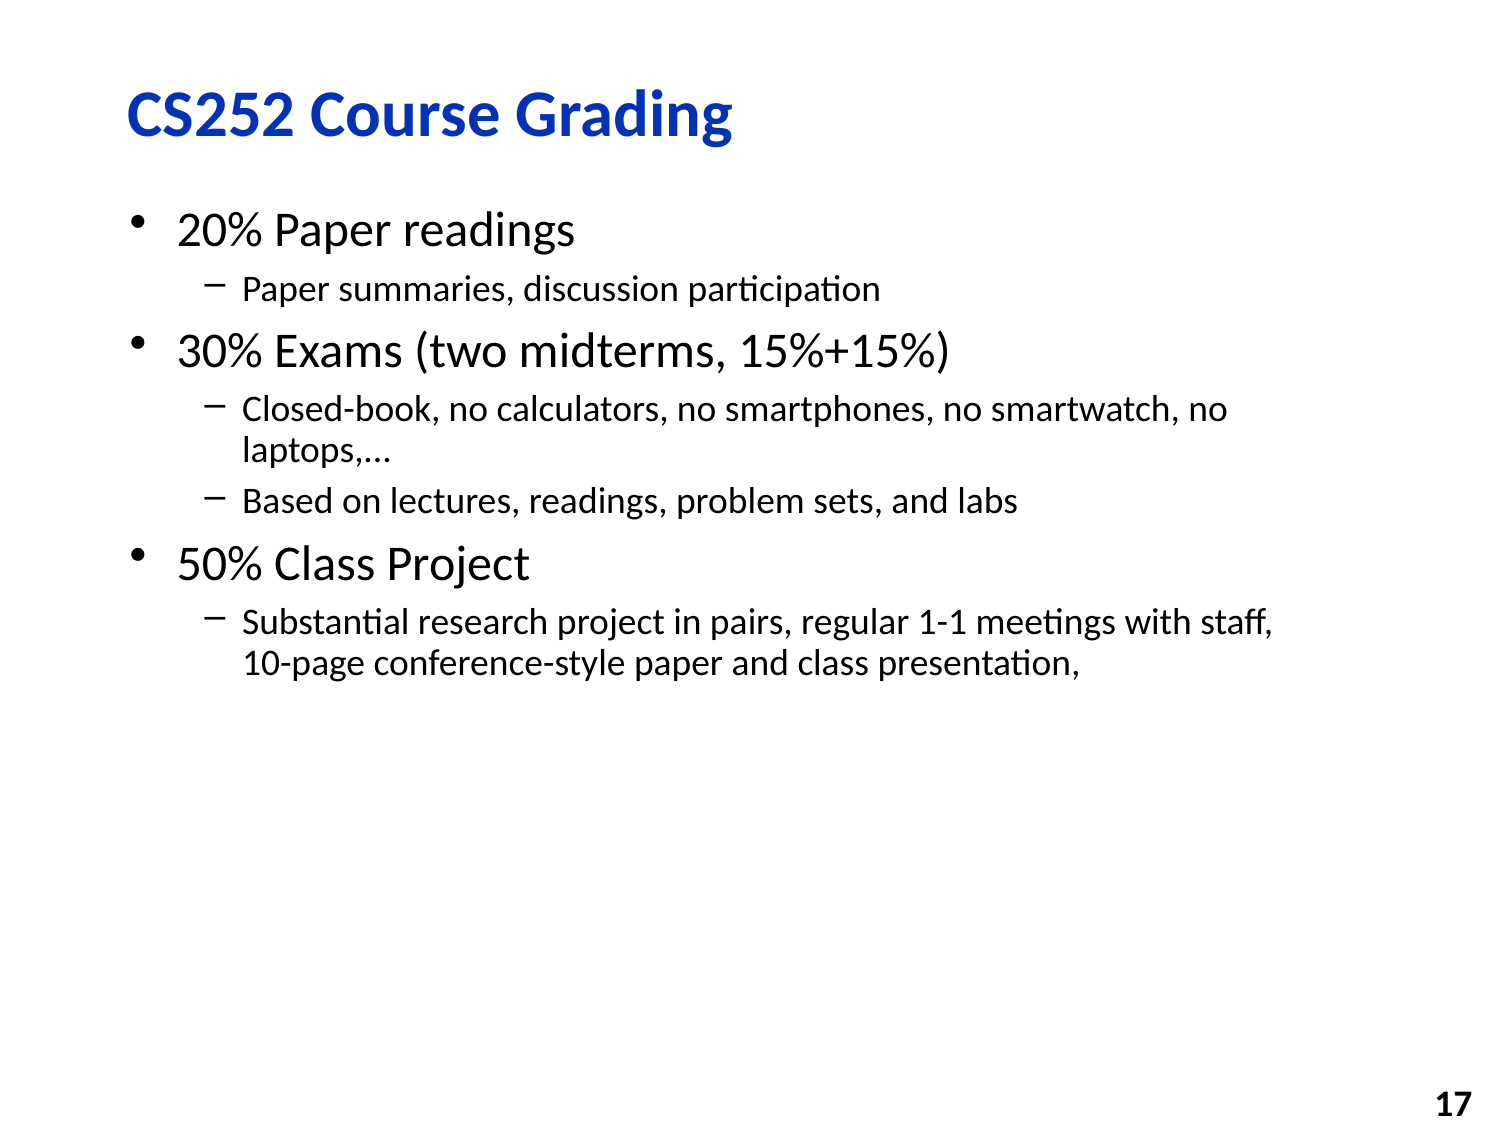

# CS252 Course Grading
20% Paper readings
Paper summaries, discussion participation
30% Exams (two midterms, 15%+15%)
Closed-book, no calculators, no smartphones, no smartwatch, no laptops,...
Based on lectures, readings, problem sets, and labs
50% Class Project
Substantial research project in pairs, regular 1-1 meetings with staff, 10-page conference-style paper and class presentation,
17